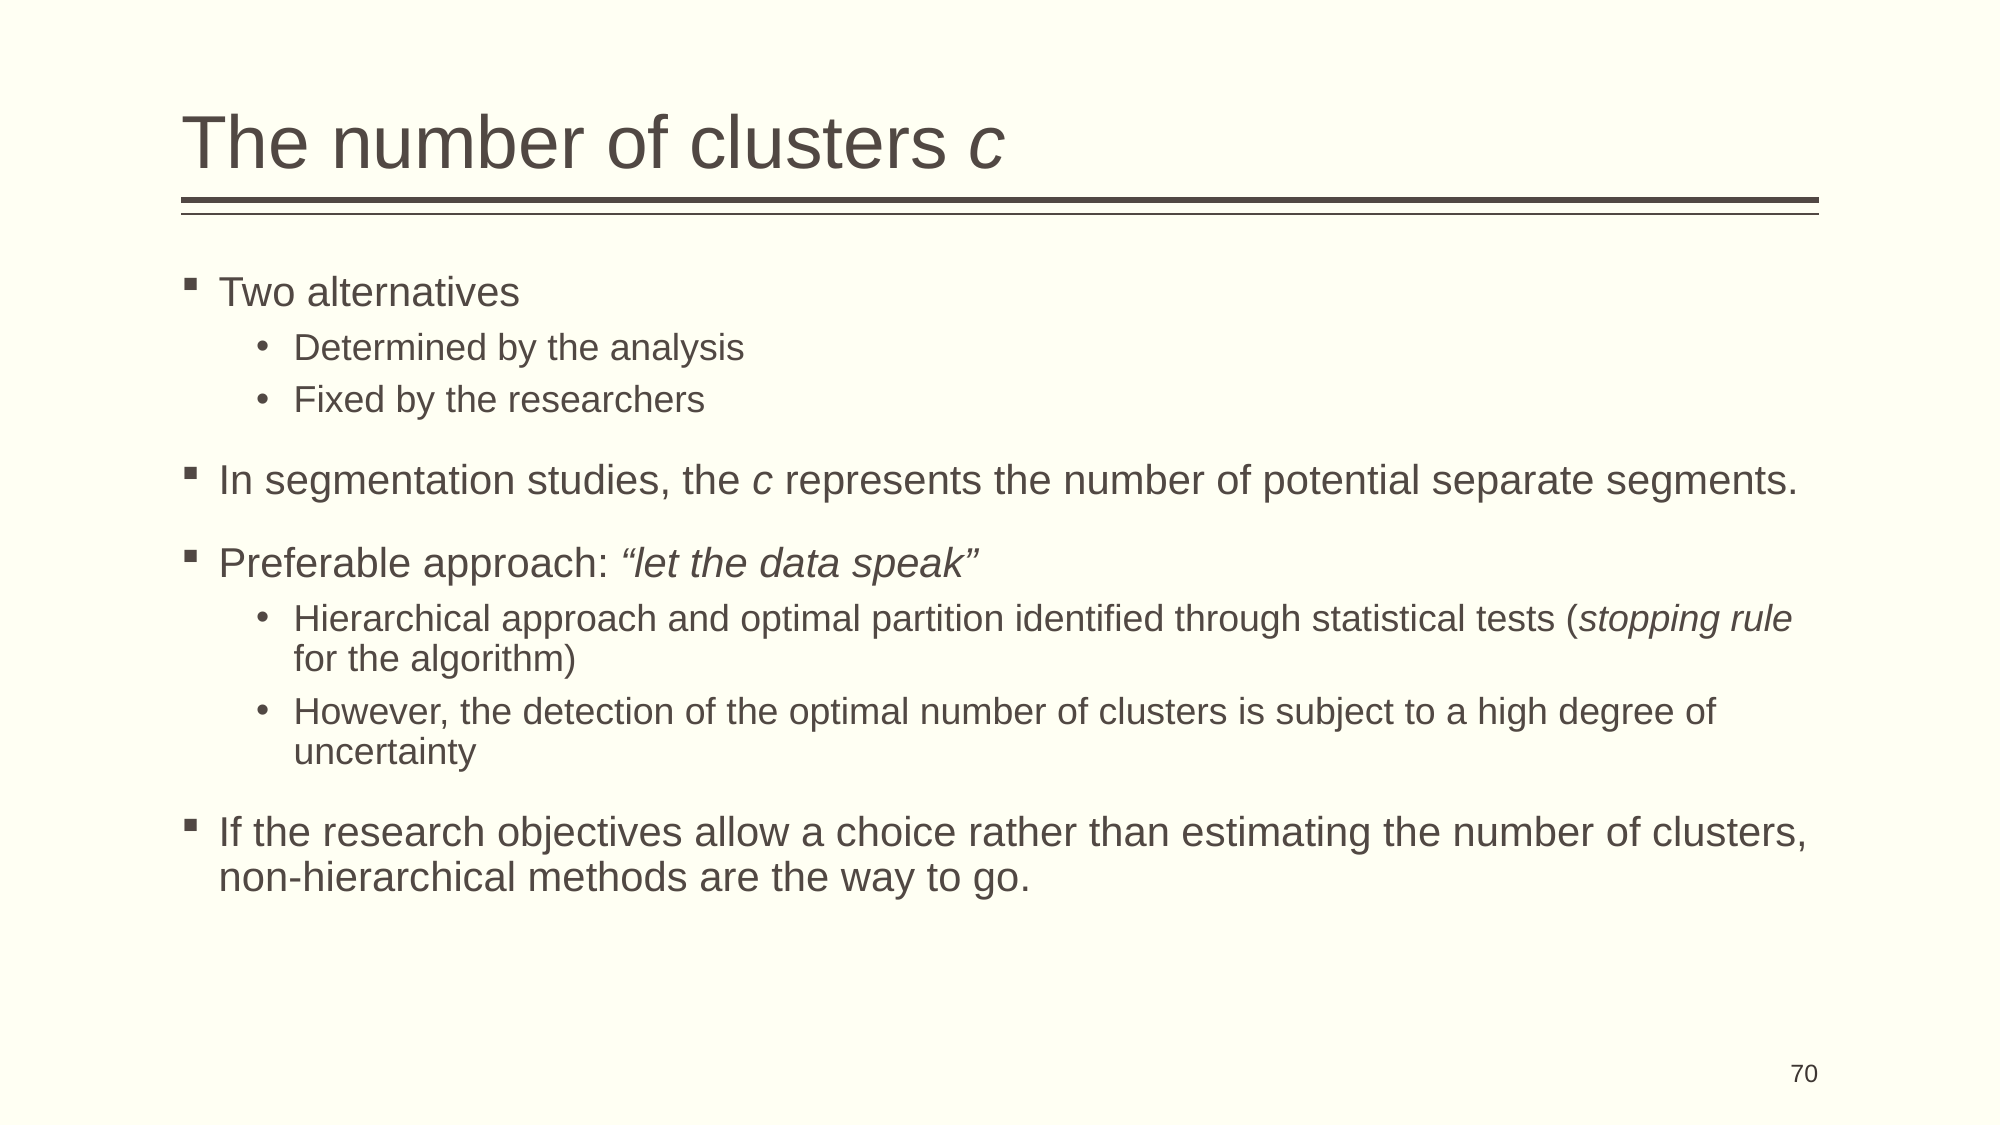

# The number of clusters c
Two alternatives
Determined by the analysis
Fixed by the researchers
In segmentation studies, the c represents the number of potential separate segments.
Preferable approach: “let the data speak”
Hierarchical approach and optimal partition identified through statistical tests (stopping rule for the algorithm)
However, the detection of the optimal number of clusters is subject to a high degree of uncertainty
If the research objectives allow a choice rather than estimating the number of clusters, non-hierarchical methods are the way to go.
70